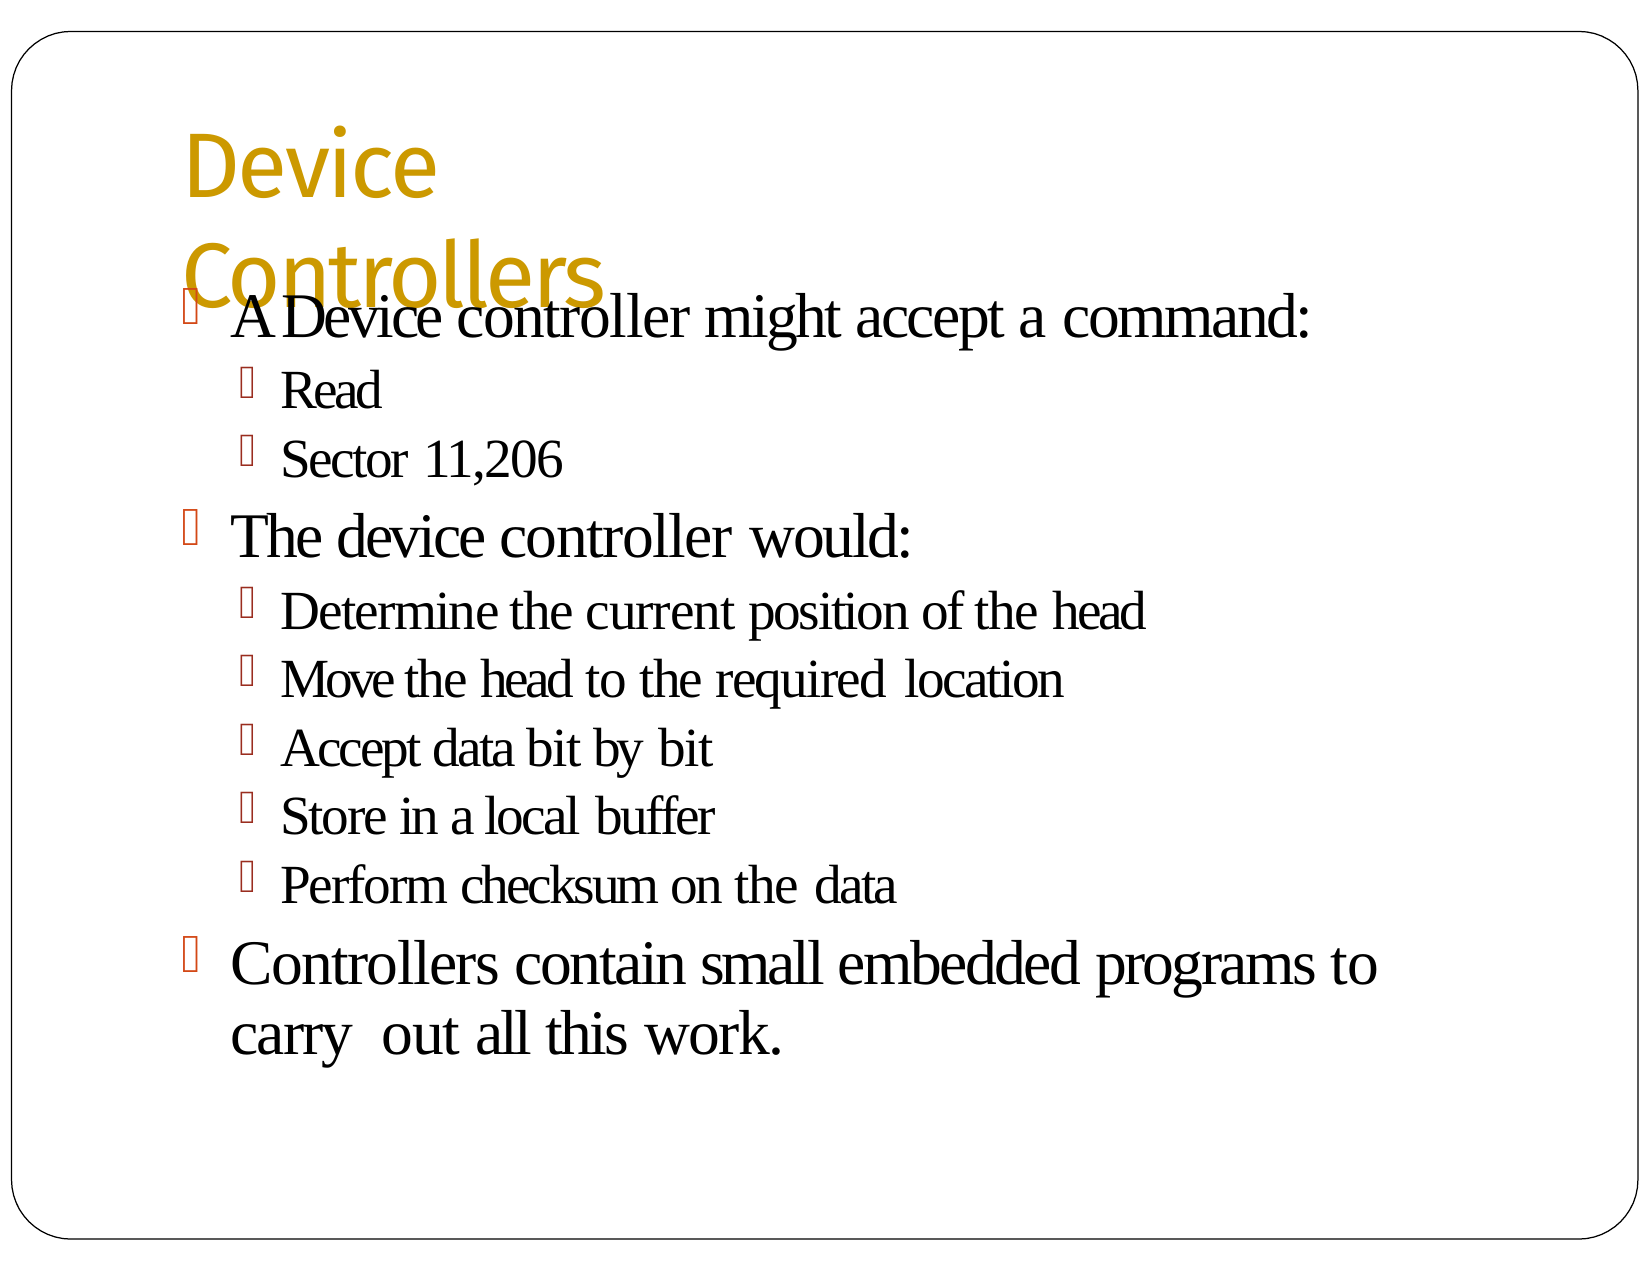

# Device Controllers
A Device controller might accept a command:
Read
Sector 11,206
The device controller would:
Determine the current position of the head
Move the head to the required location
Accept data bit by bit
Store in a local buffer
Perform checksum on the data
Controllers contain small embedded programs to carry  out all this work.